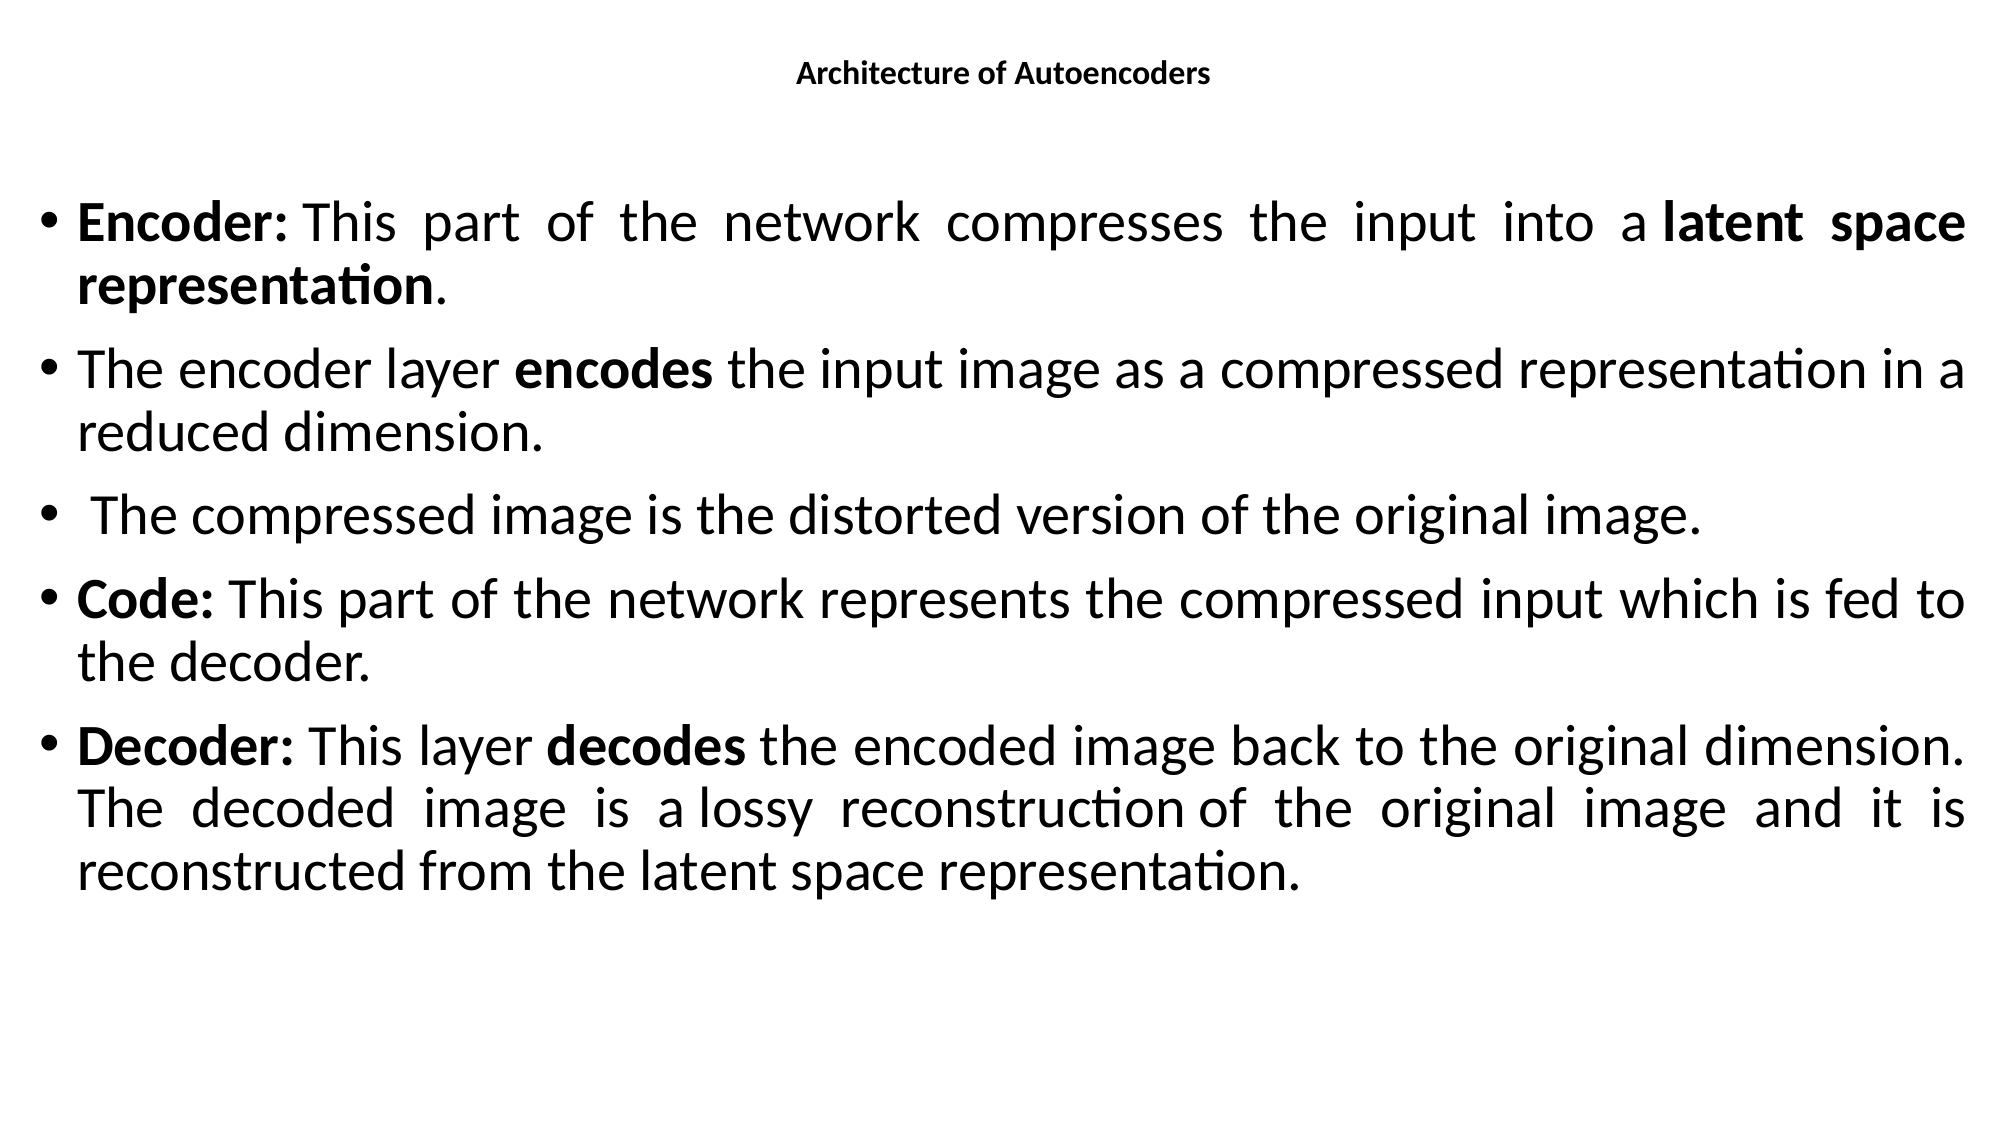

# Architecture of Autoencoders
Encoder: This part of the network compresses the input into a latent space representation.
The encoder layer encodes the input image as a compressed representation in a reduced dimension.
 The compressed image is the distorted version of the original image.
Code: This part of the network represents the compressed input which is fed to the decoder.
Decoder: This layer decodes the encoded image back to the original dimension. The decoded image is a lossy reconstruction of the original image and it is reconstructed from the latent space representation.